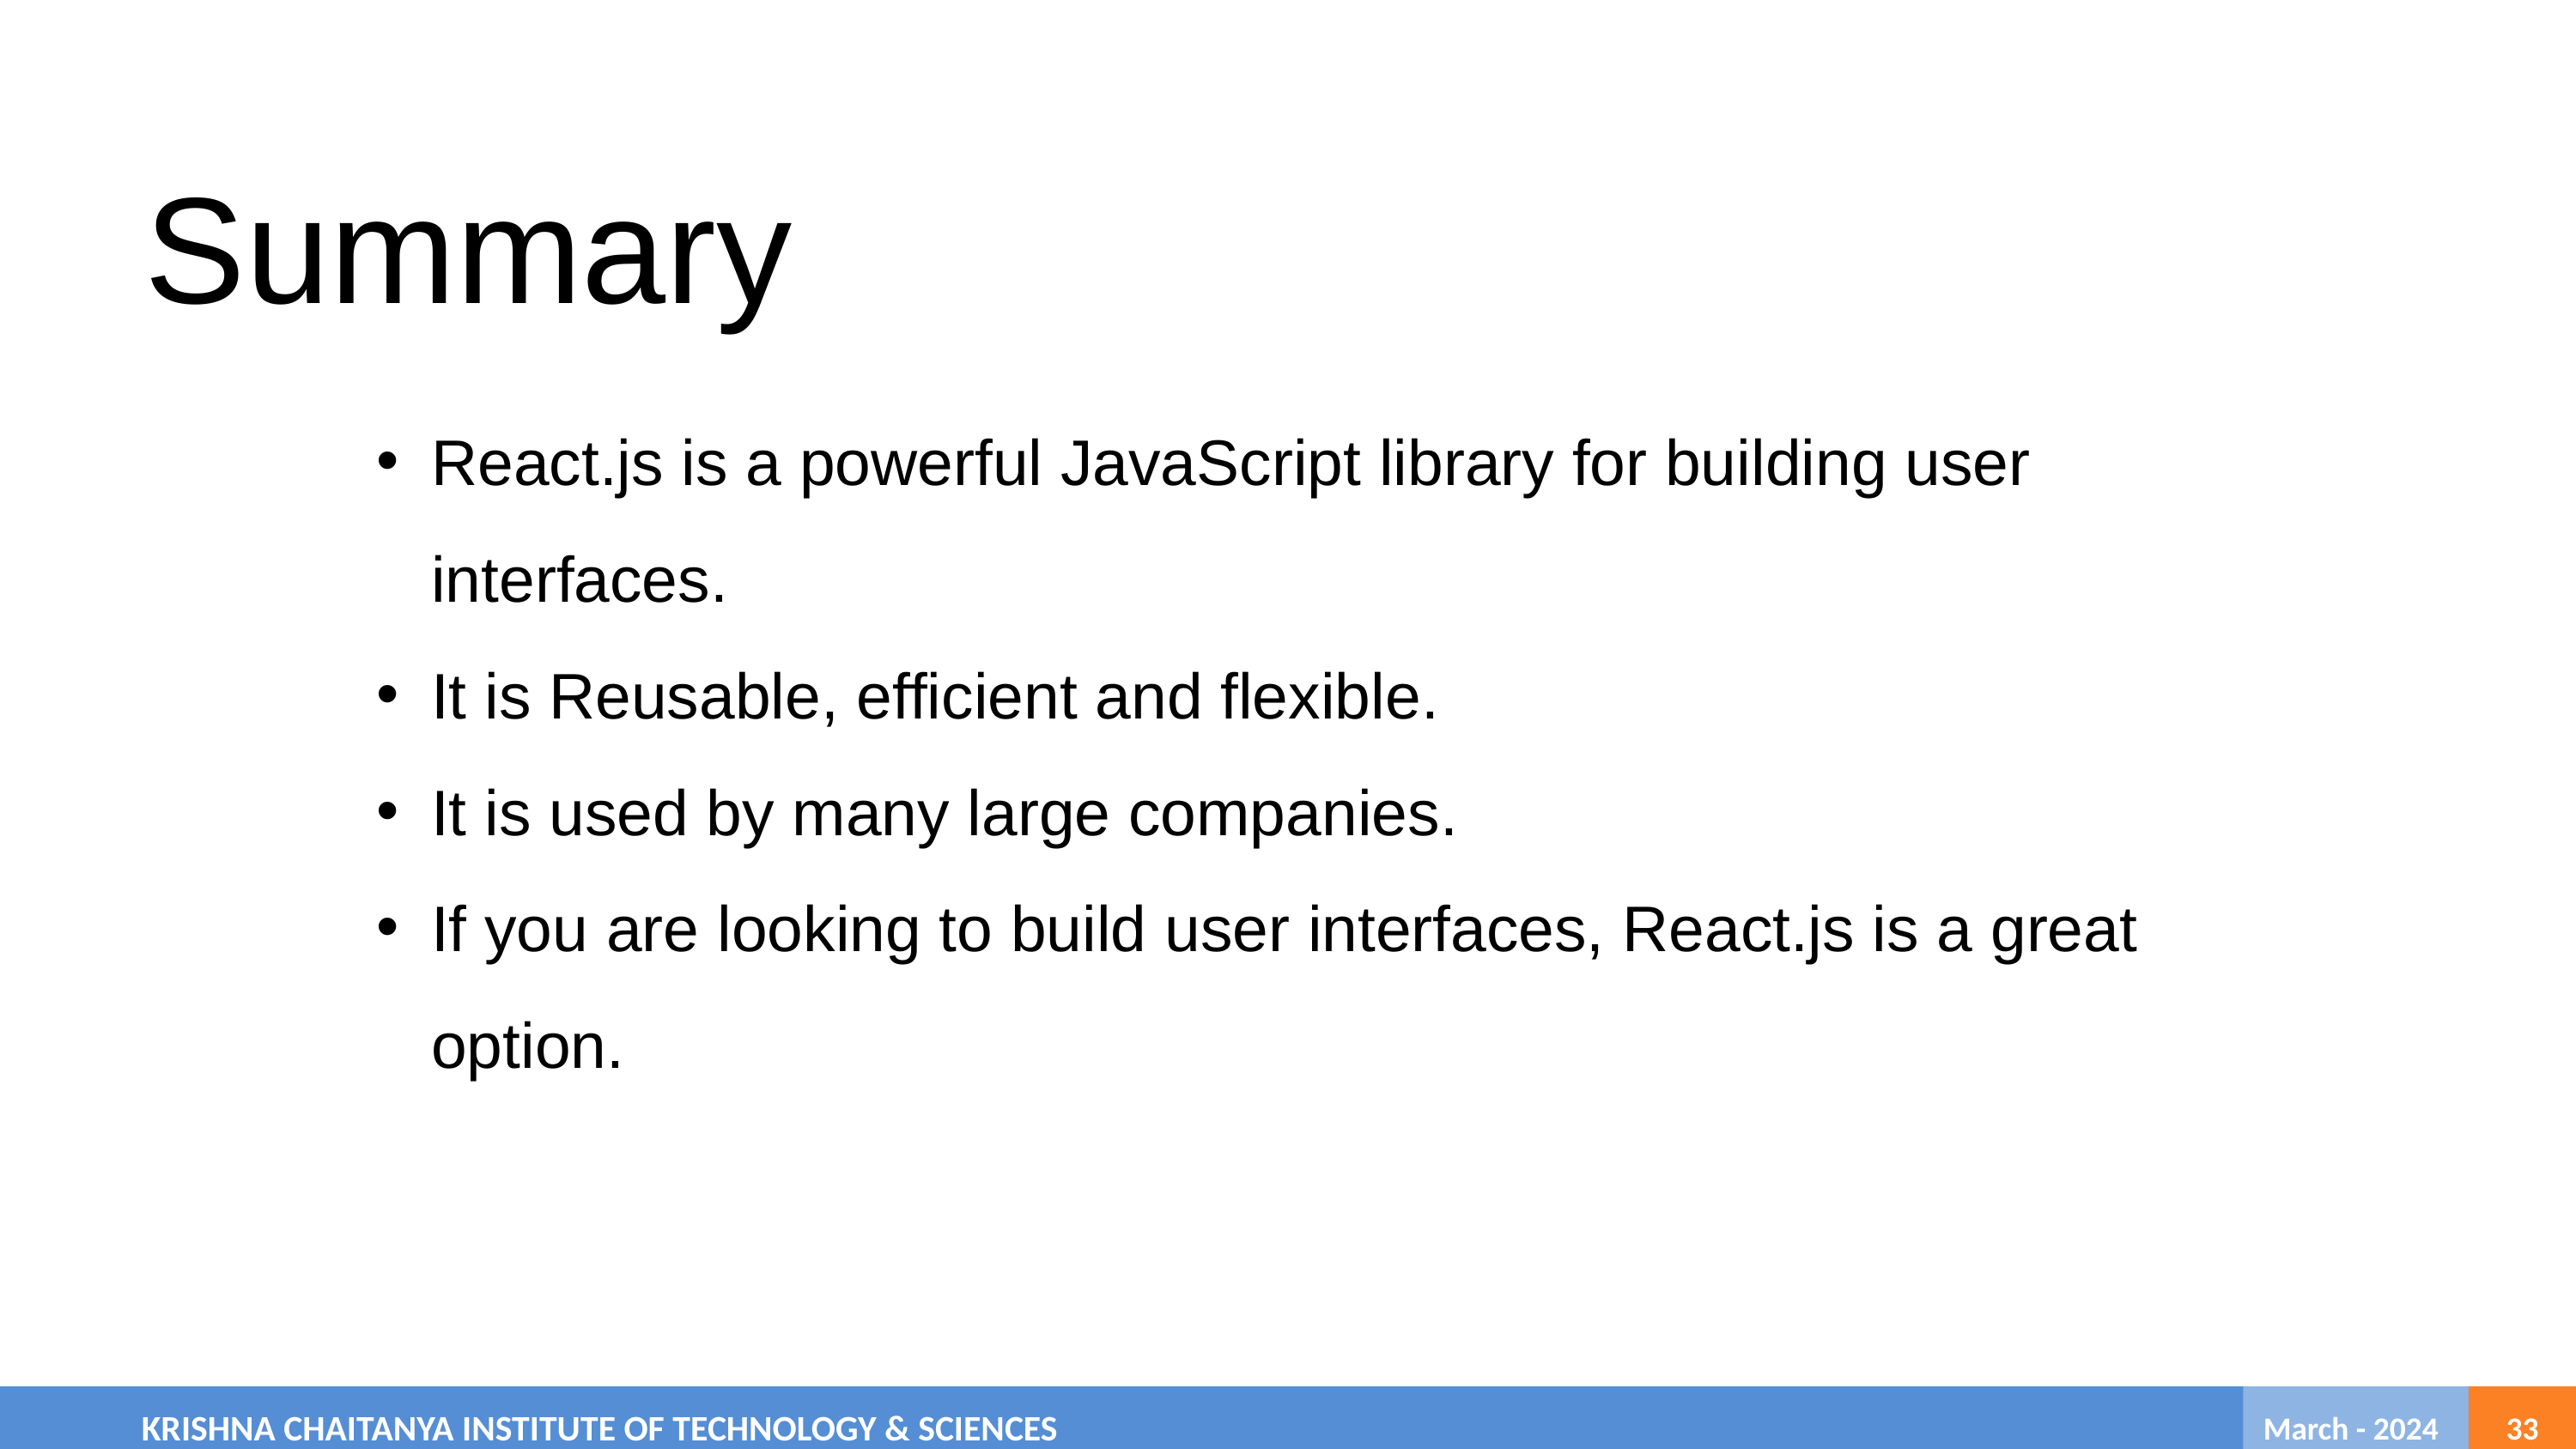

Summary
React.js is a powerful JavaScript library for building user interfaces.
It is Reusable, efficient and flexible.
It is used by many large companies.
If you are looking to build user interfaces, React.js is a great option.
	KRISHNA CHAITANYA INSTITUTE OF TECHNOLOGY & SCIENCES
 March - 2024
33